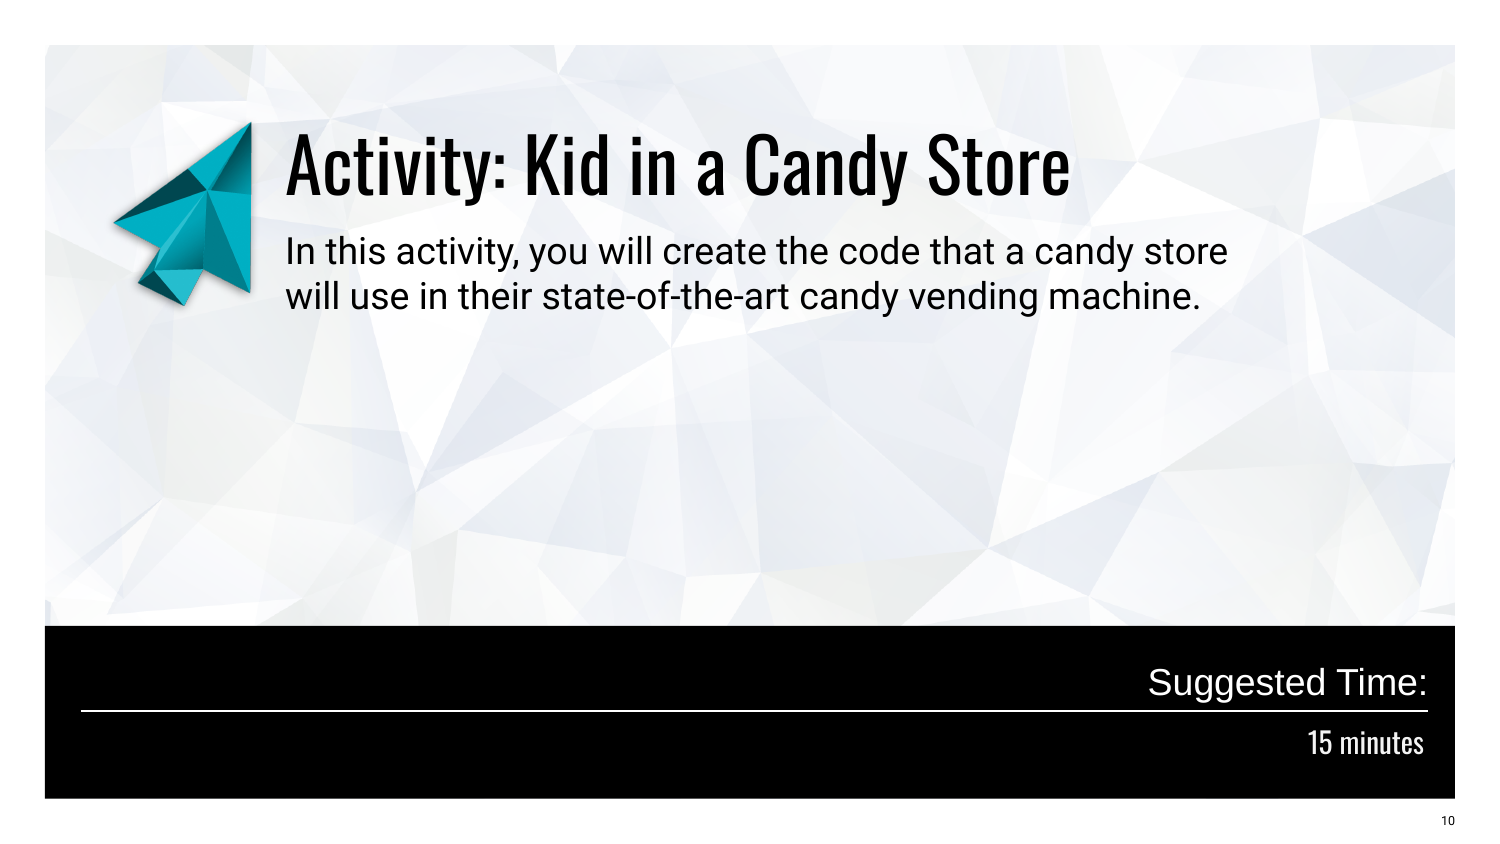

# Activity: Kid in a Candy Store
In this activity, you will create the code that a candy store will use in their state-of-the-art candy vending machine.

15 minutes